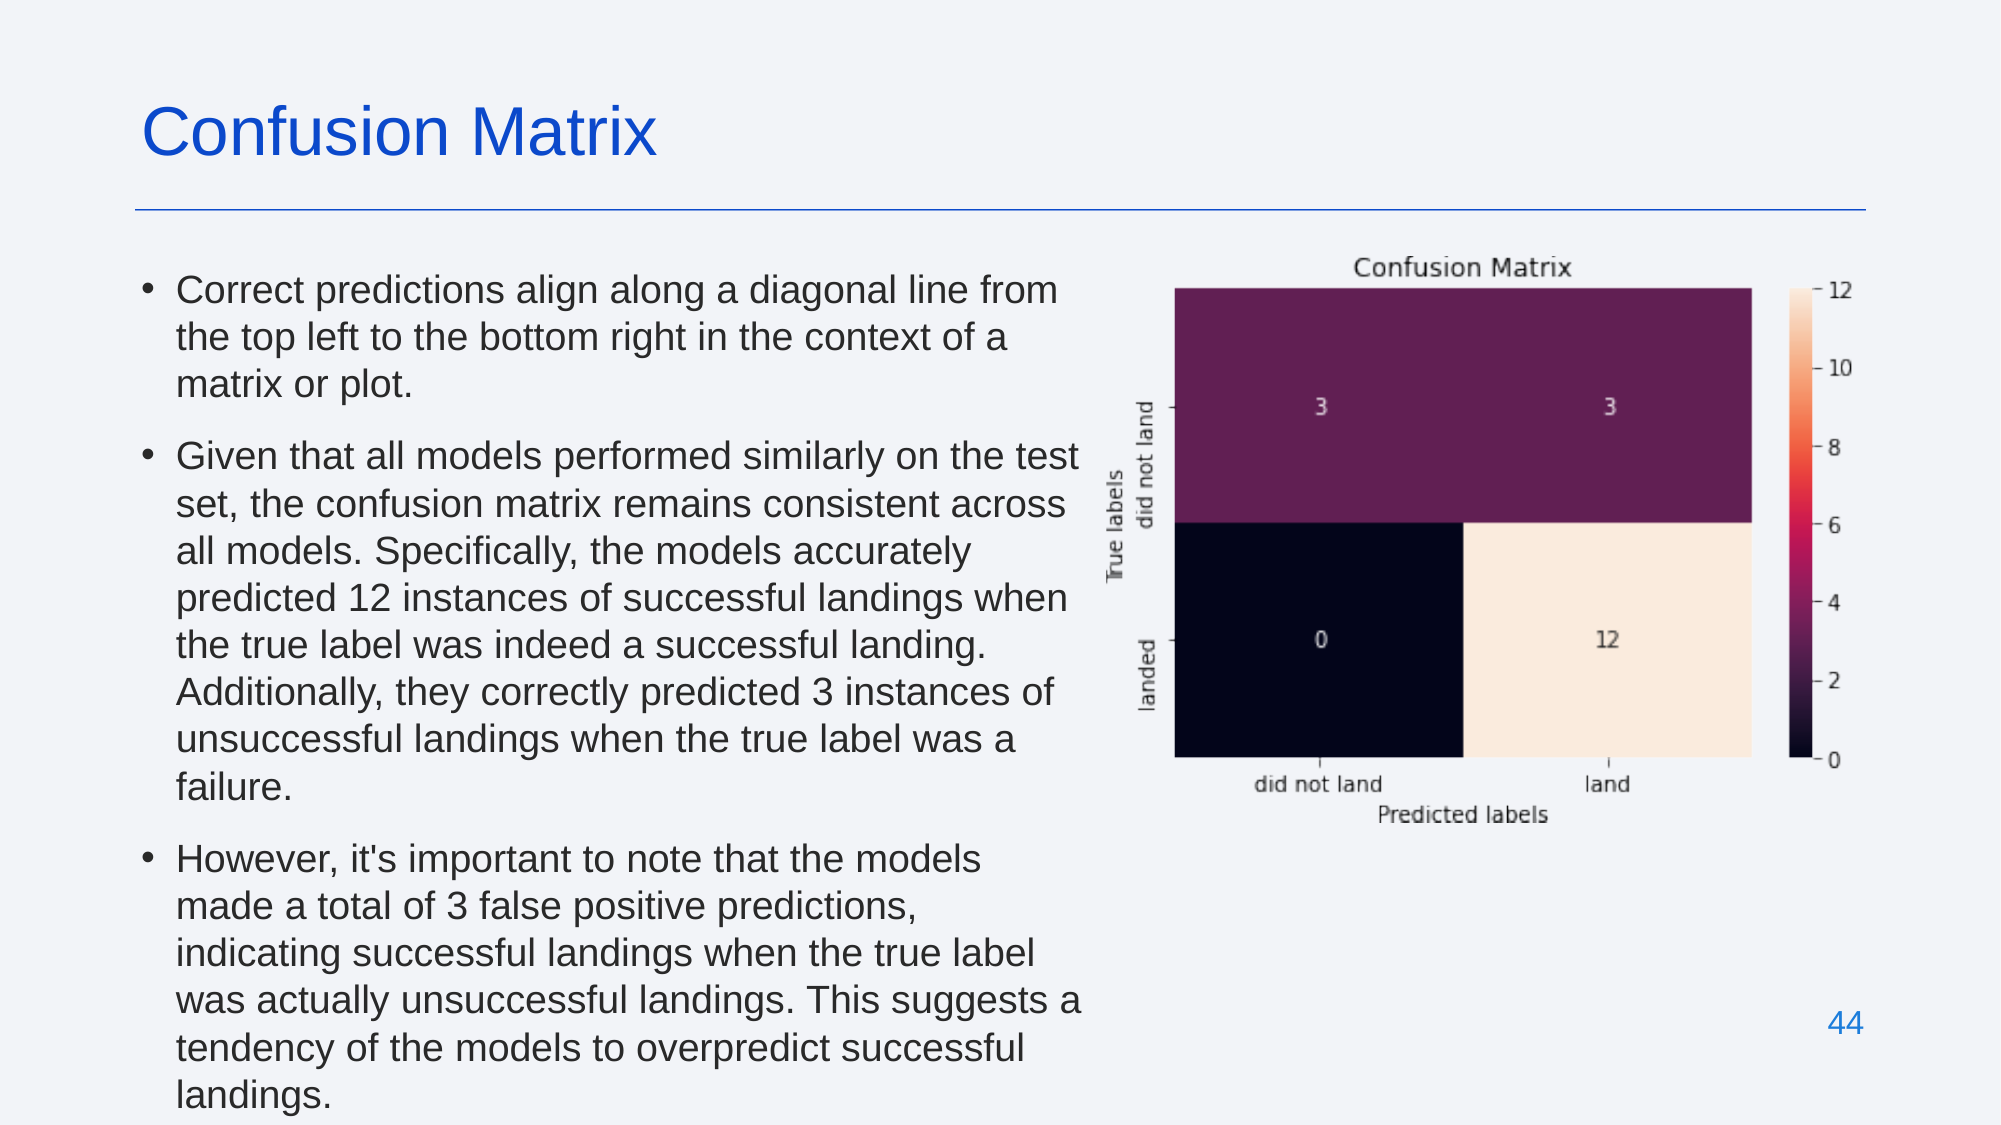

Confusion Matrix

Correct predictions align along a diagonal line from the top left to the bottom right in the context of a matrix or plot.
Given that all models performed similarly on the test set, the confusion matrix remains consistent across all models. Specifically, the models accurately predicted 12 instances of successful landings when the true label was indeed a successful landing. Additionally, they correctly predicted 3 instances of unsuccessful landings when the true label was a failure.
However, it's important to note that the models made a total of 3 false positive predictions, indicating successful landings when the true label was actually unsuccessful landings. This suggests a tendency of the models to overpredict successful landings.
44